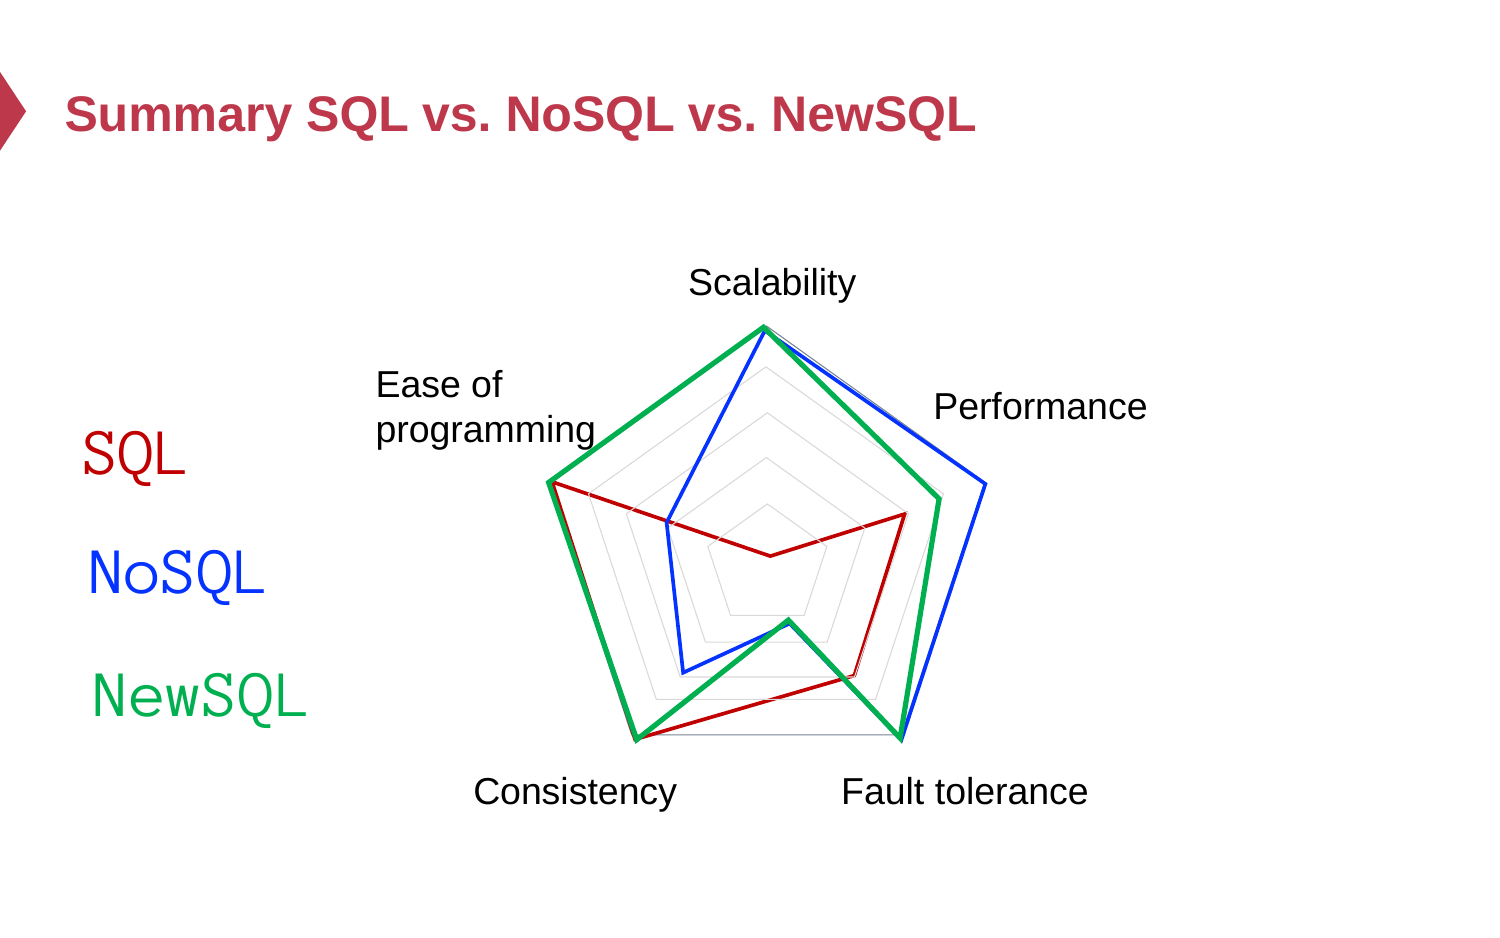

# Summary SQL vs. NoSQL vs. NewSQL
Scalability

Ease of
programming
Performance

Consistency
Fault tolerance

SQL

NoSQL
NewSQL
98